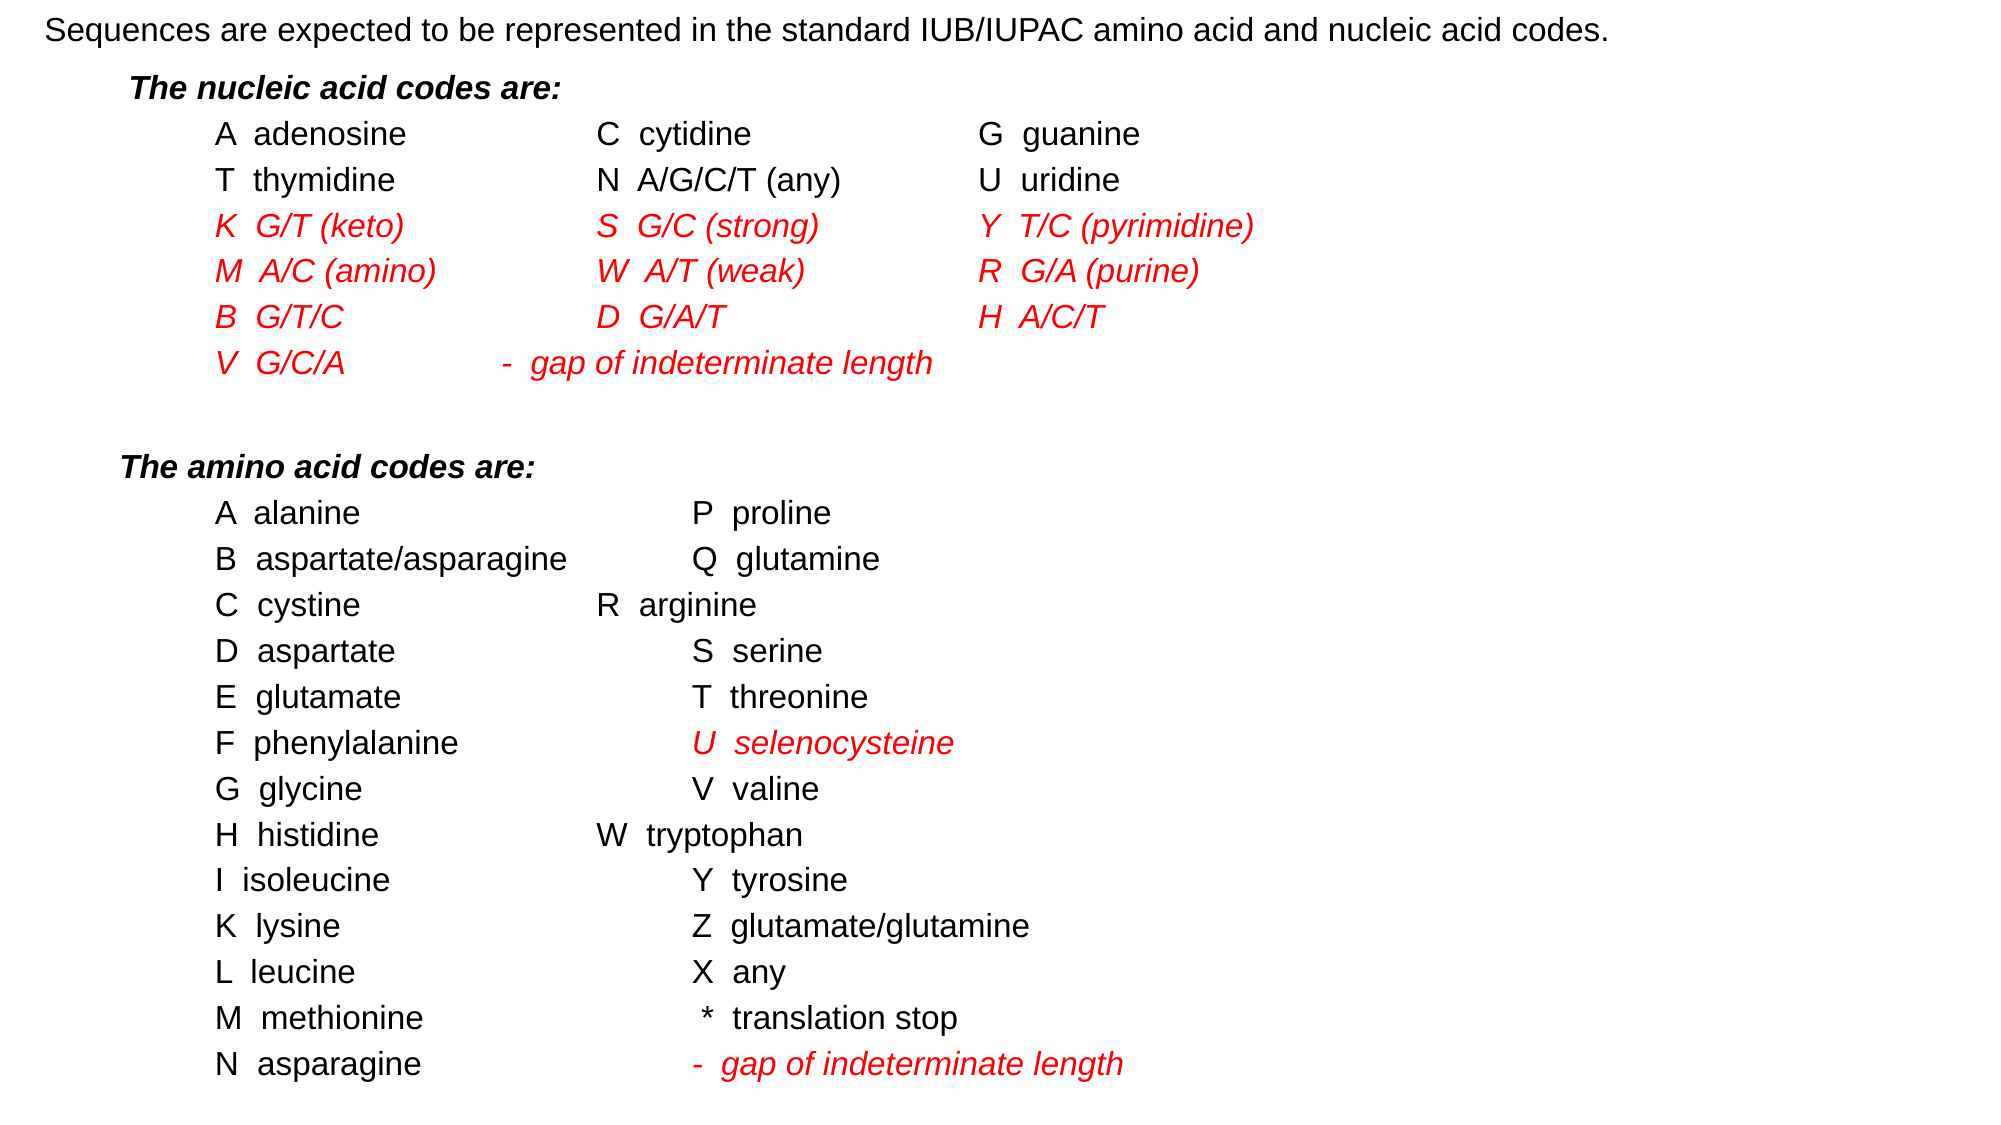

Sequences are expected to be represented in the standard IUB/IUPAC amino acid and nucleic acid codes.
 The nucleic acid codes are:
	A  adenosine          		C  cytidine             		G  guanine
	T  thymidine          		N  A/G/C/T (any)    		U  uridine
	K  G/T (keto)         		S  G/C (strong)      		Y  T/C (pyrimidine)
	M  A/C (amino)        	W  A/T (weak)       		R  G/A (purine)
	B  G/T/C              		D  G/A/T                		H  A/C/T
	V  G/C/A              	-  gap of indeterminate length

The amino acid codes are:
	A  alanine              	 		P  proline
	B  aspartate/asparagine  		Q  glutamine
	C  cystine               		R  arginine
	D  aspartate             		S  serine
	E  glutamate             		T  threonine
	F  phenylalanine         		U  selenocysteine
	G  glycine               		V  valine
	H  histidine             		W  tryptophan
	I  isoleucine            		Y  tyrosine
	K  lysine                			Z  glutamate/glutamine
	L  leucine               			X  any
	M  methionine           		 *  translation stop
	N  asparagine            		-  gap of indeterminate length